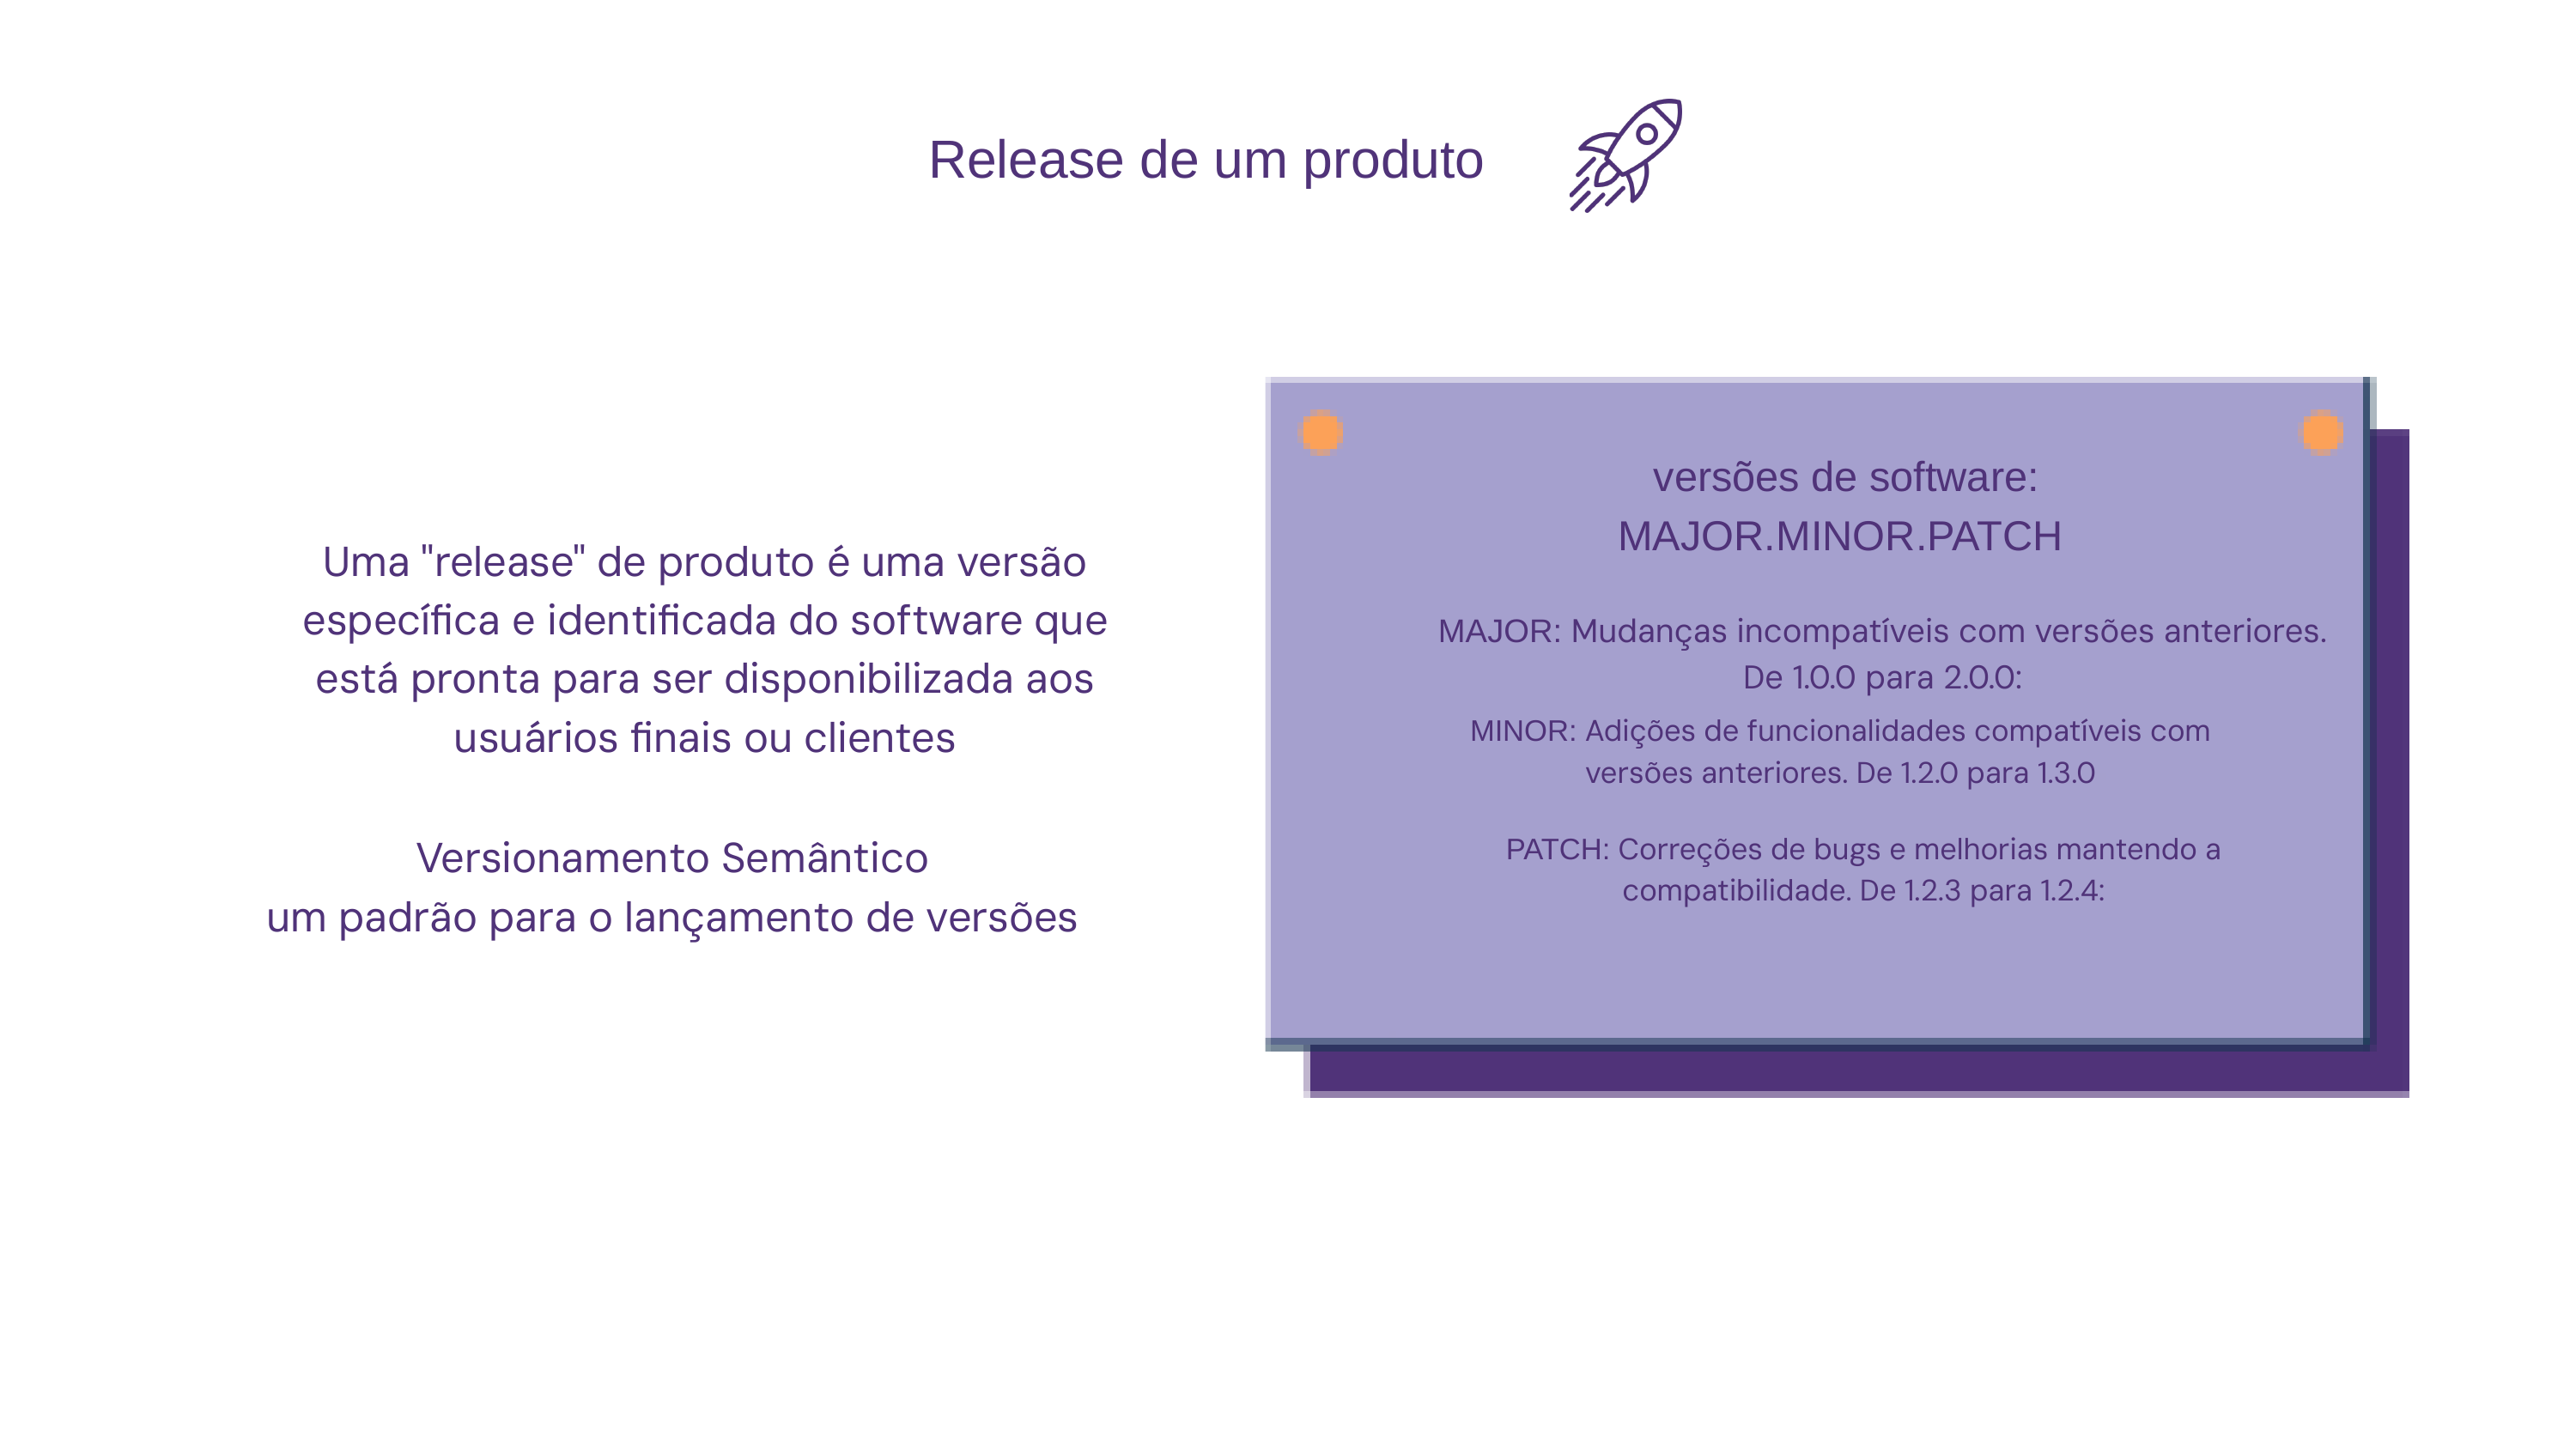

Release de um produto

 versões de software: MAJOR.MINOR.PATCH
Uma "release" de produto é uma versão específica e identificada do software que está pronta para ser disponibilizada aos usuários finais ou clientes

MAJOR: Mudanças incompatíveis com versões anteriores.
De 1.0.0 para 2.0.0:

MINOR: Adições de funcionalidades compatíveis com versões anteriores. De 1.2.0 para 1.3.0

Versionamento Semântico
um padrão para o lançamento de versões

PATCH: Correções de bugs e melhorias mantendo a compatibilidade. De 1.2.3 para 1.2.4: